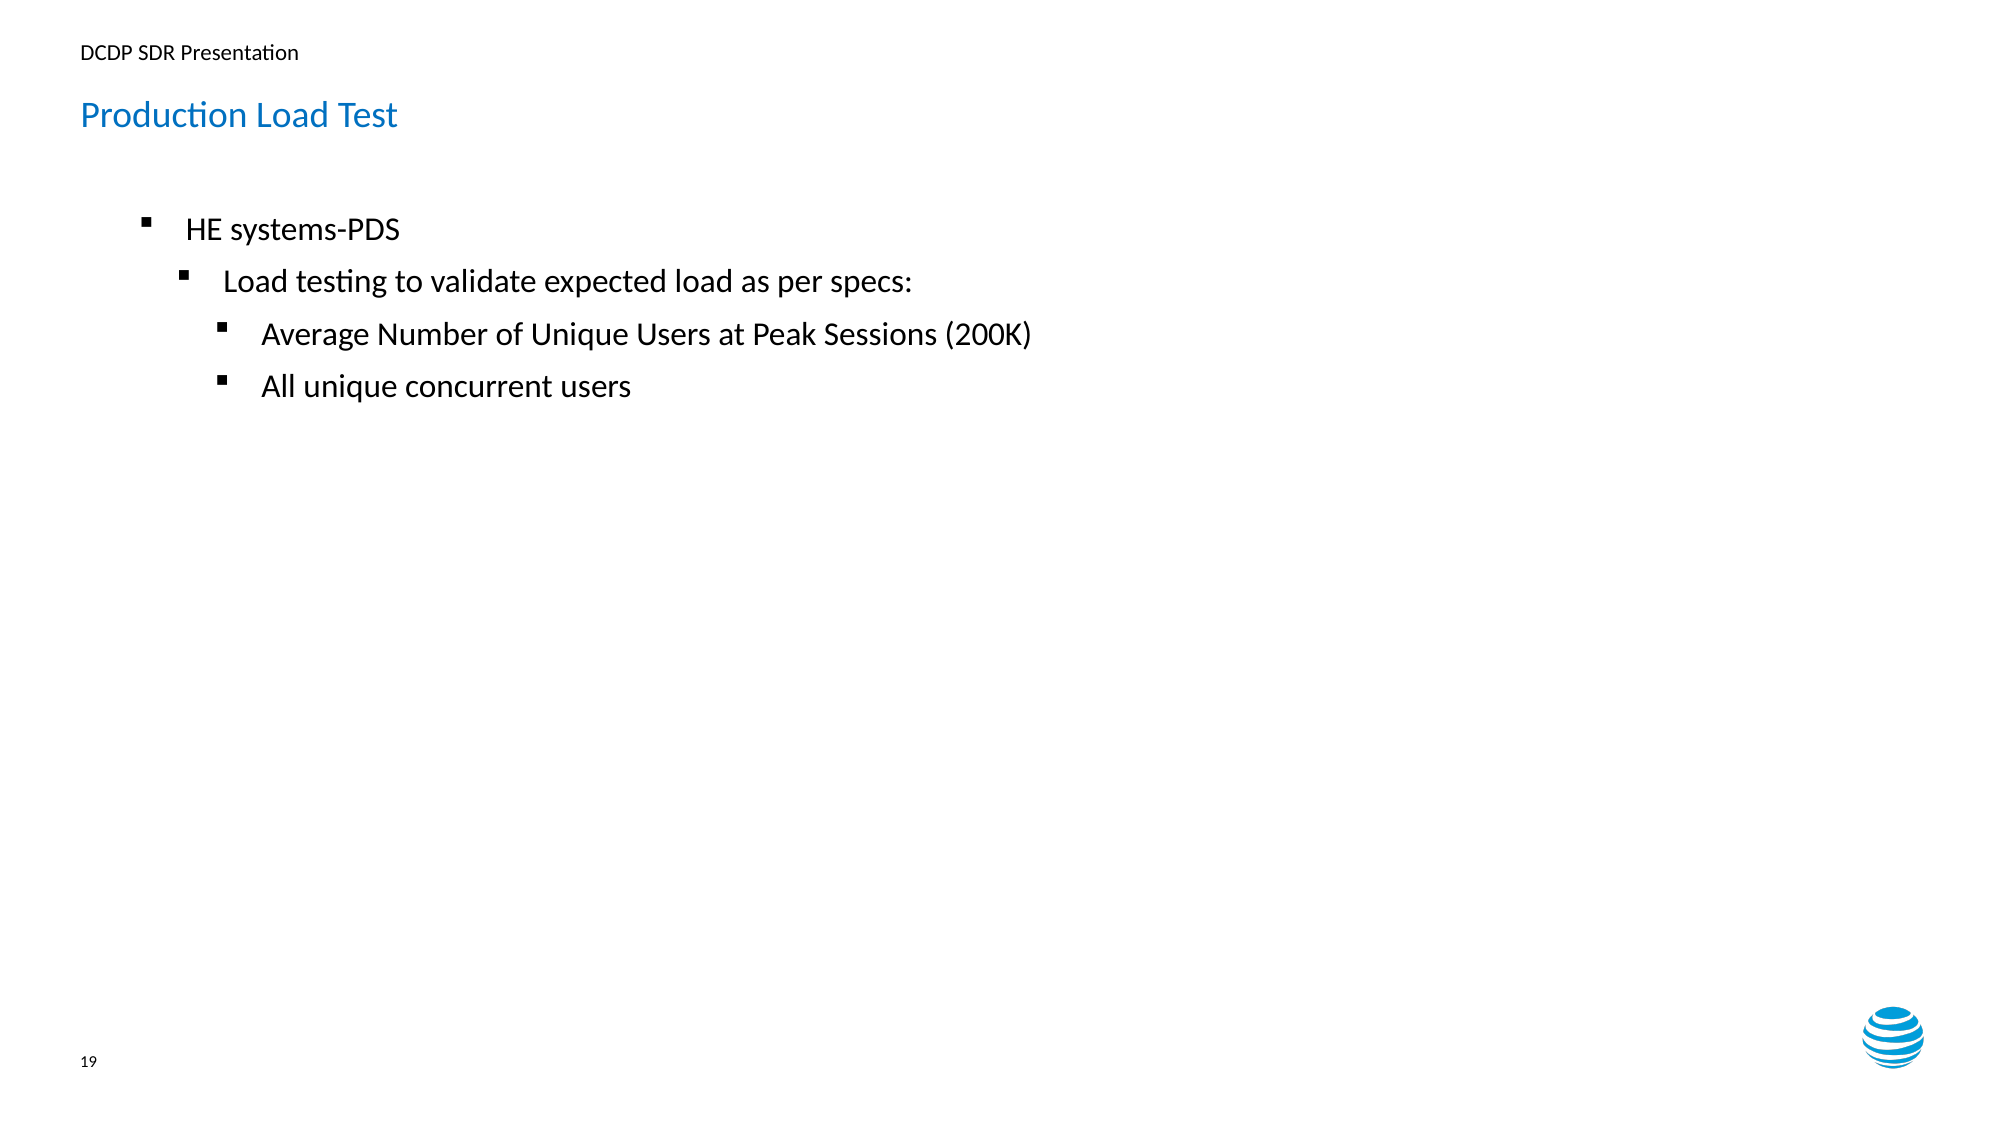

# Production Load Test

HE systems-PDS
Load testing to validate expected load as per specs:
Average Number of Unique Users at Peak Sessions (200K)
All unique concurrent users

19